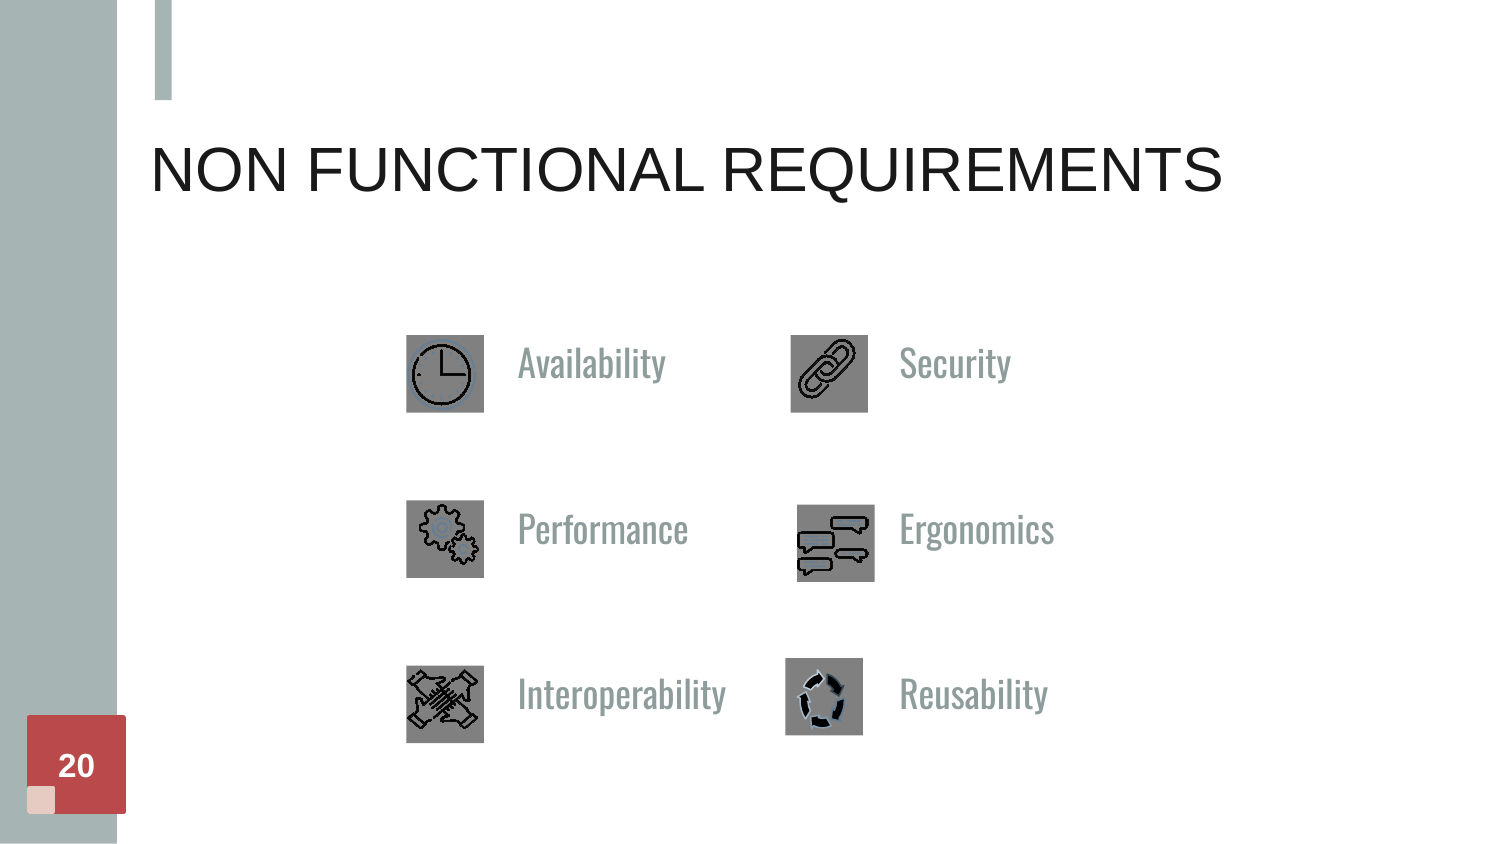

# NON FUNCTIONAL REQUIREMENTS
Availability
Security

Performance
Ergonomics

Interoperability
Reusability

20